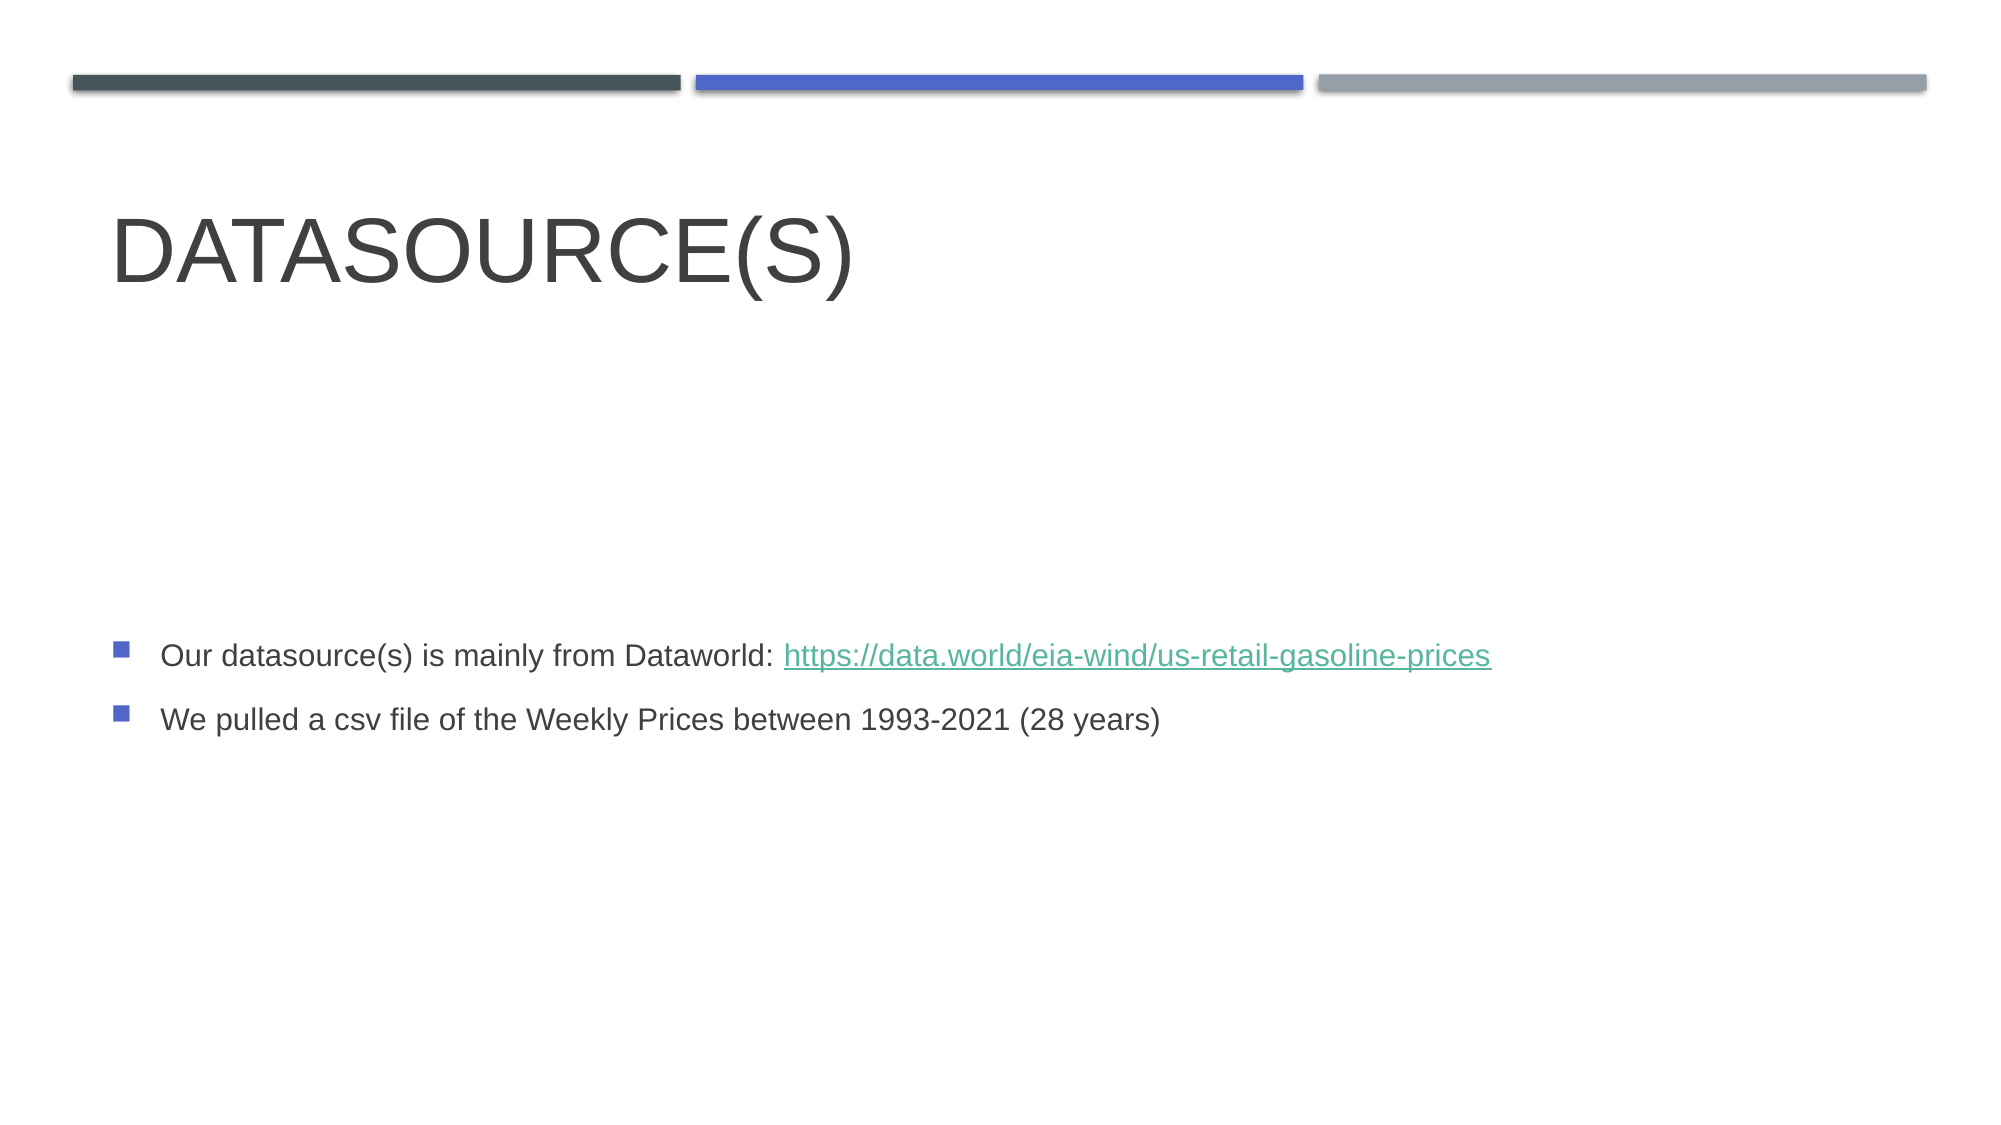

# Datasource(S)
Our datasource(s) is mainly from Dataworld: https://data.world/eia-wind/us-retail-gasoline-prices
We pulled a csv file of the Weekly Prices between 1993-2021 (28 years)